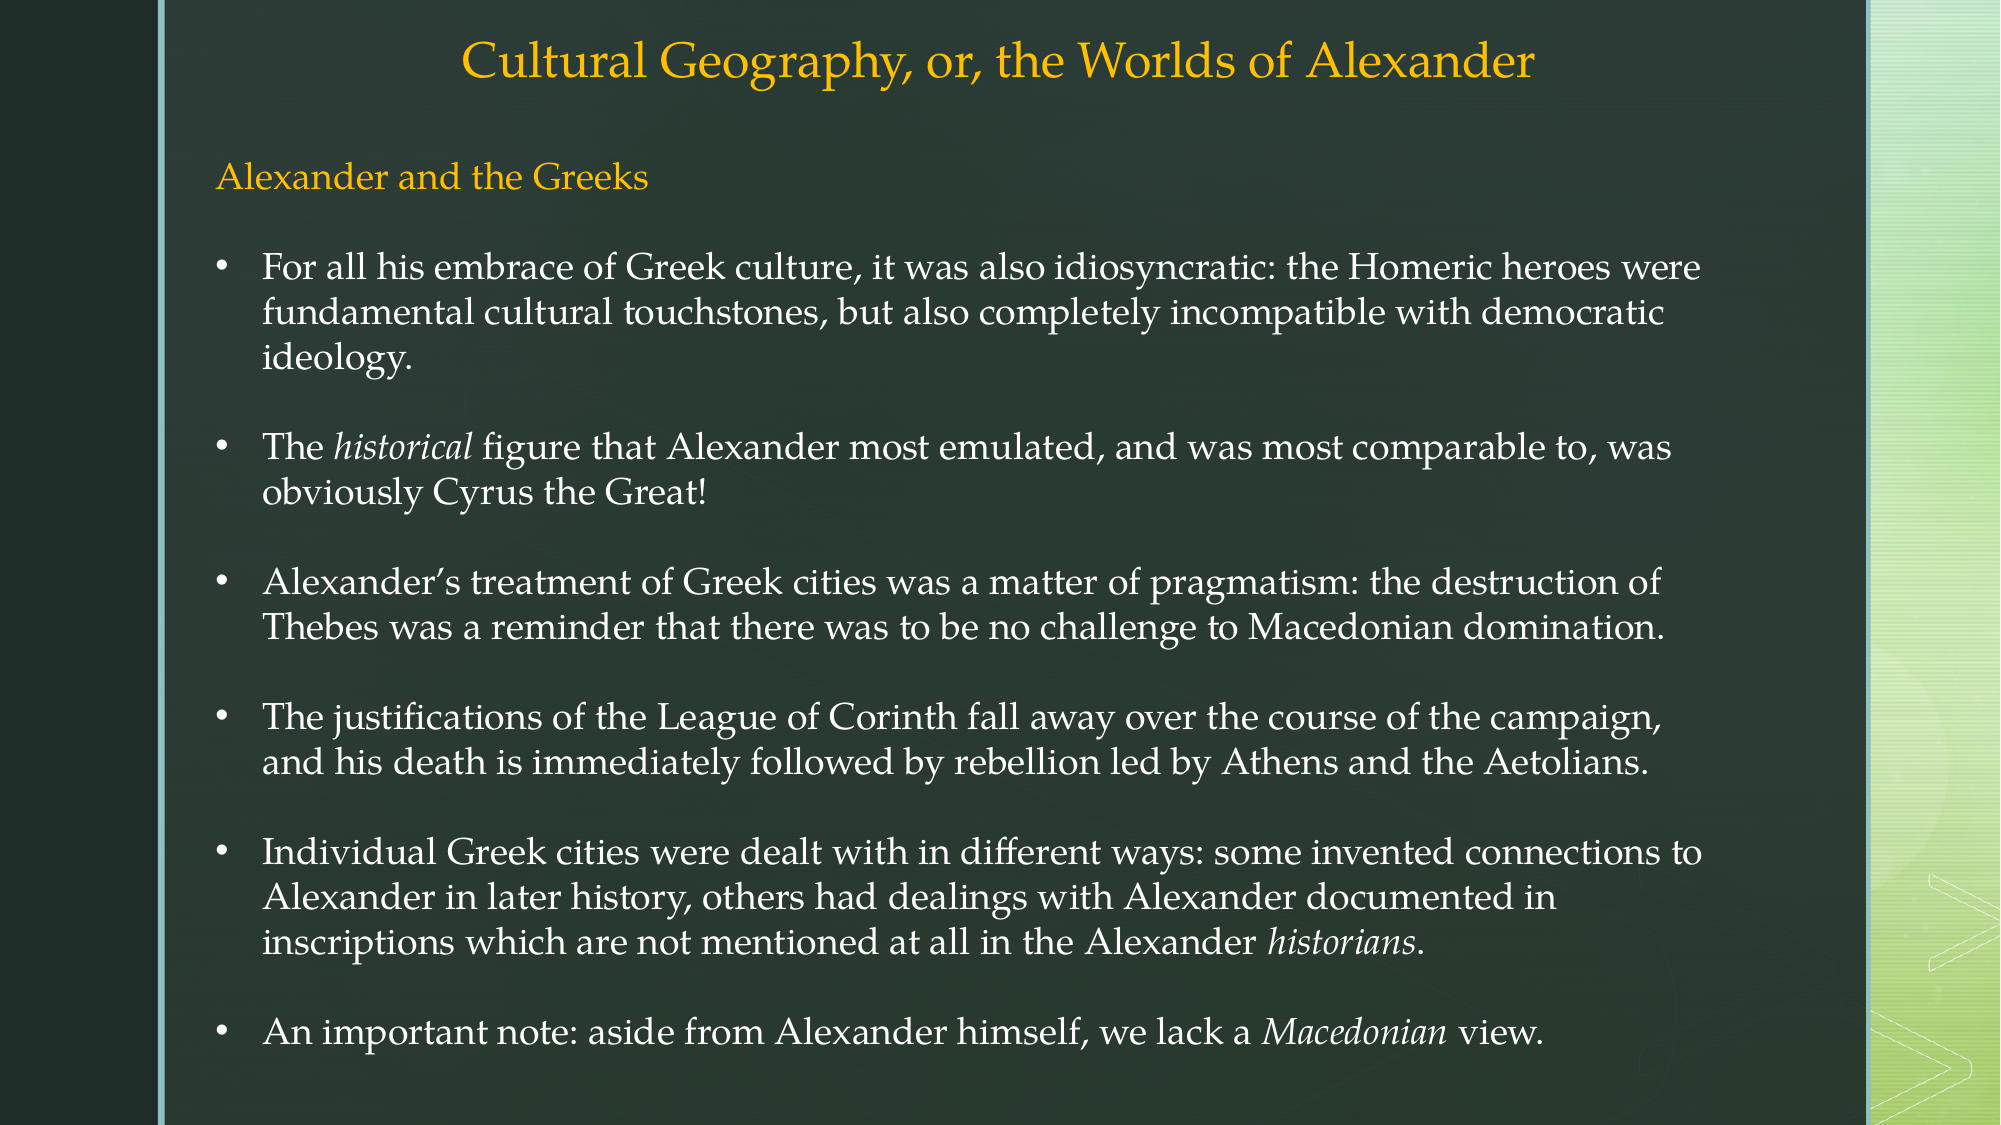

Cultural Geography, or, the Worlds of Alexander
Alexander and the Greeks

For all his embrace of Greek culture, it was also idiosyncratic: the Homeric heroes were fundamental cultural touchstones, but also completely incompatible with democratic ideology.

The historical figure that Alexander most emulated, and was most comparable to, was obviously Cyrus the Great!

Alexander’s treatment of Greek cities was a matter of pragmatism: the destruction of Thebes was a reminder that there was to be no challenge to Macedonian domination.

The justifications of the League of Corinth fall away over the course of the campaign, and his death is immediately followed by rebellion led by Athens and the Aetolians.

Individual Greek cities were dealt with in different ways: some invented connections to Alexander in later history, others had dealings with Alexander documented in inscriptions which are not mentioned at all in the Alexander historians.

An important note: aside from Alexander himself, we lack a Macedonian view.